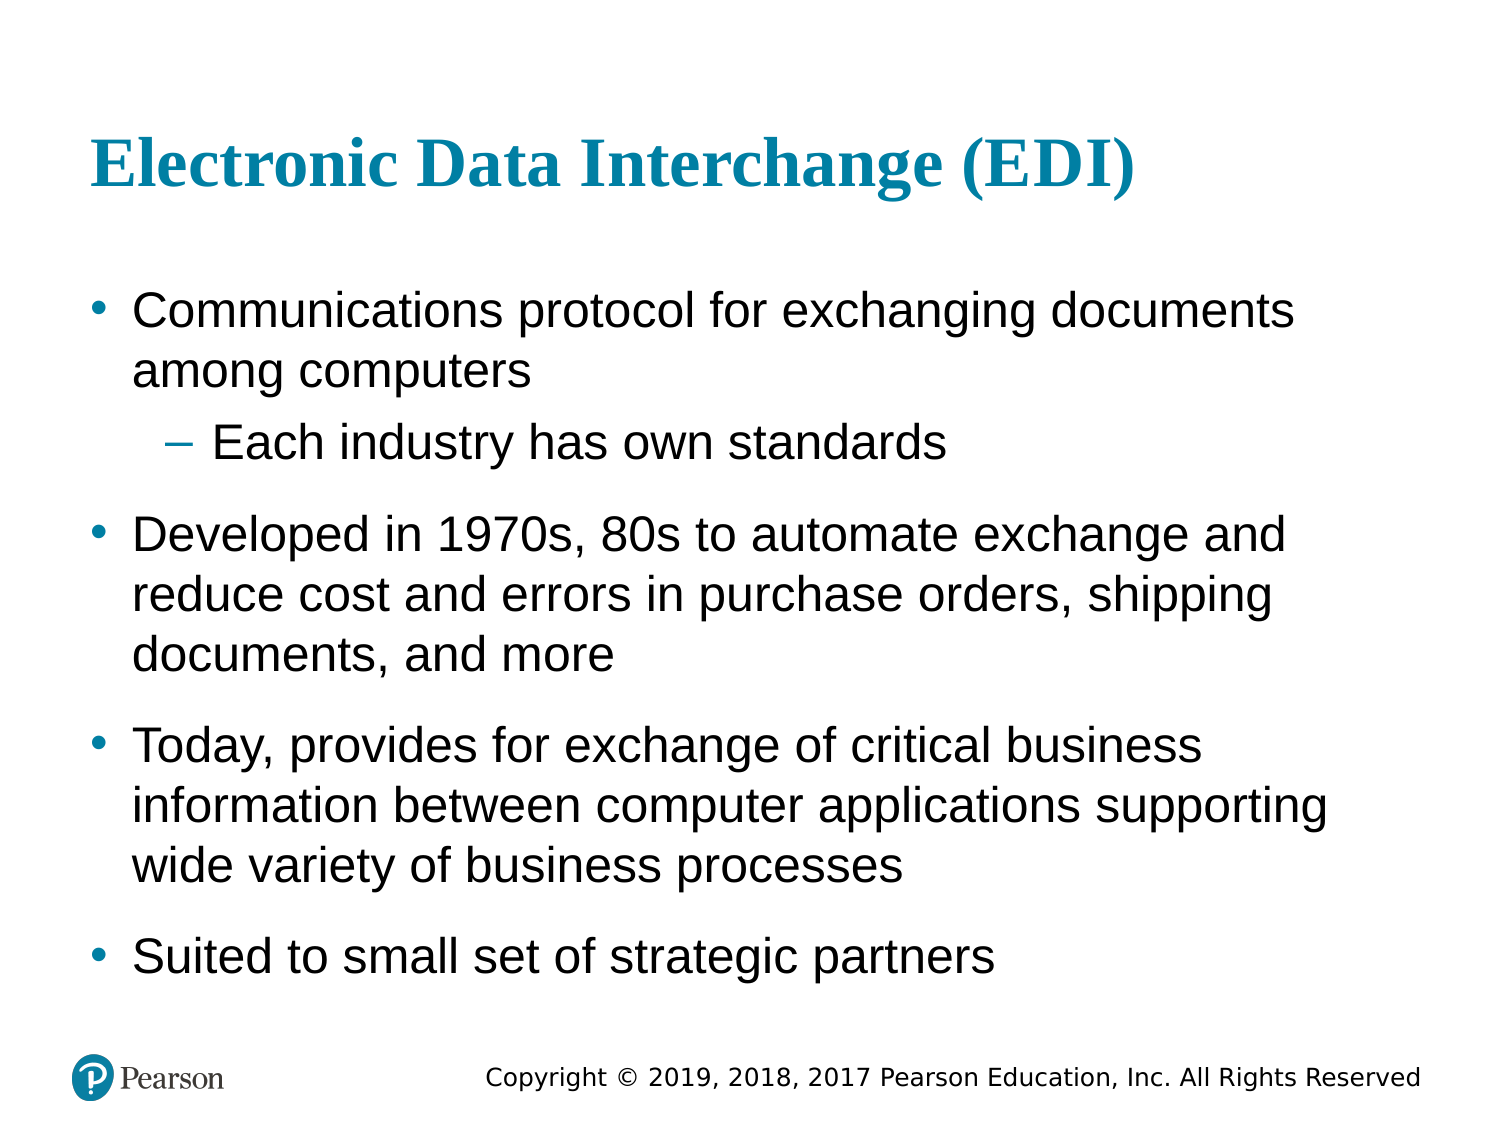

# Electronic Data Interchange (E D I)
Communications protocol for exchanging documents among computers
Each industry has own standards
Developed in 1970s, 80s to automate exchange and reduce cost and errors in purchase orders, shipping documents, and more
Today, provides for exchange of critical business information between computer applications supporting wide variety of business processes
Suited to small set of strategic partners